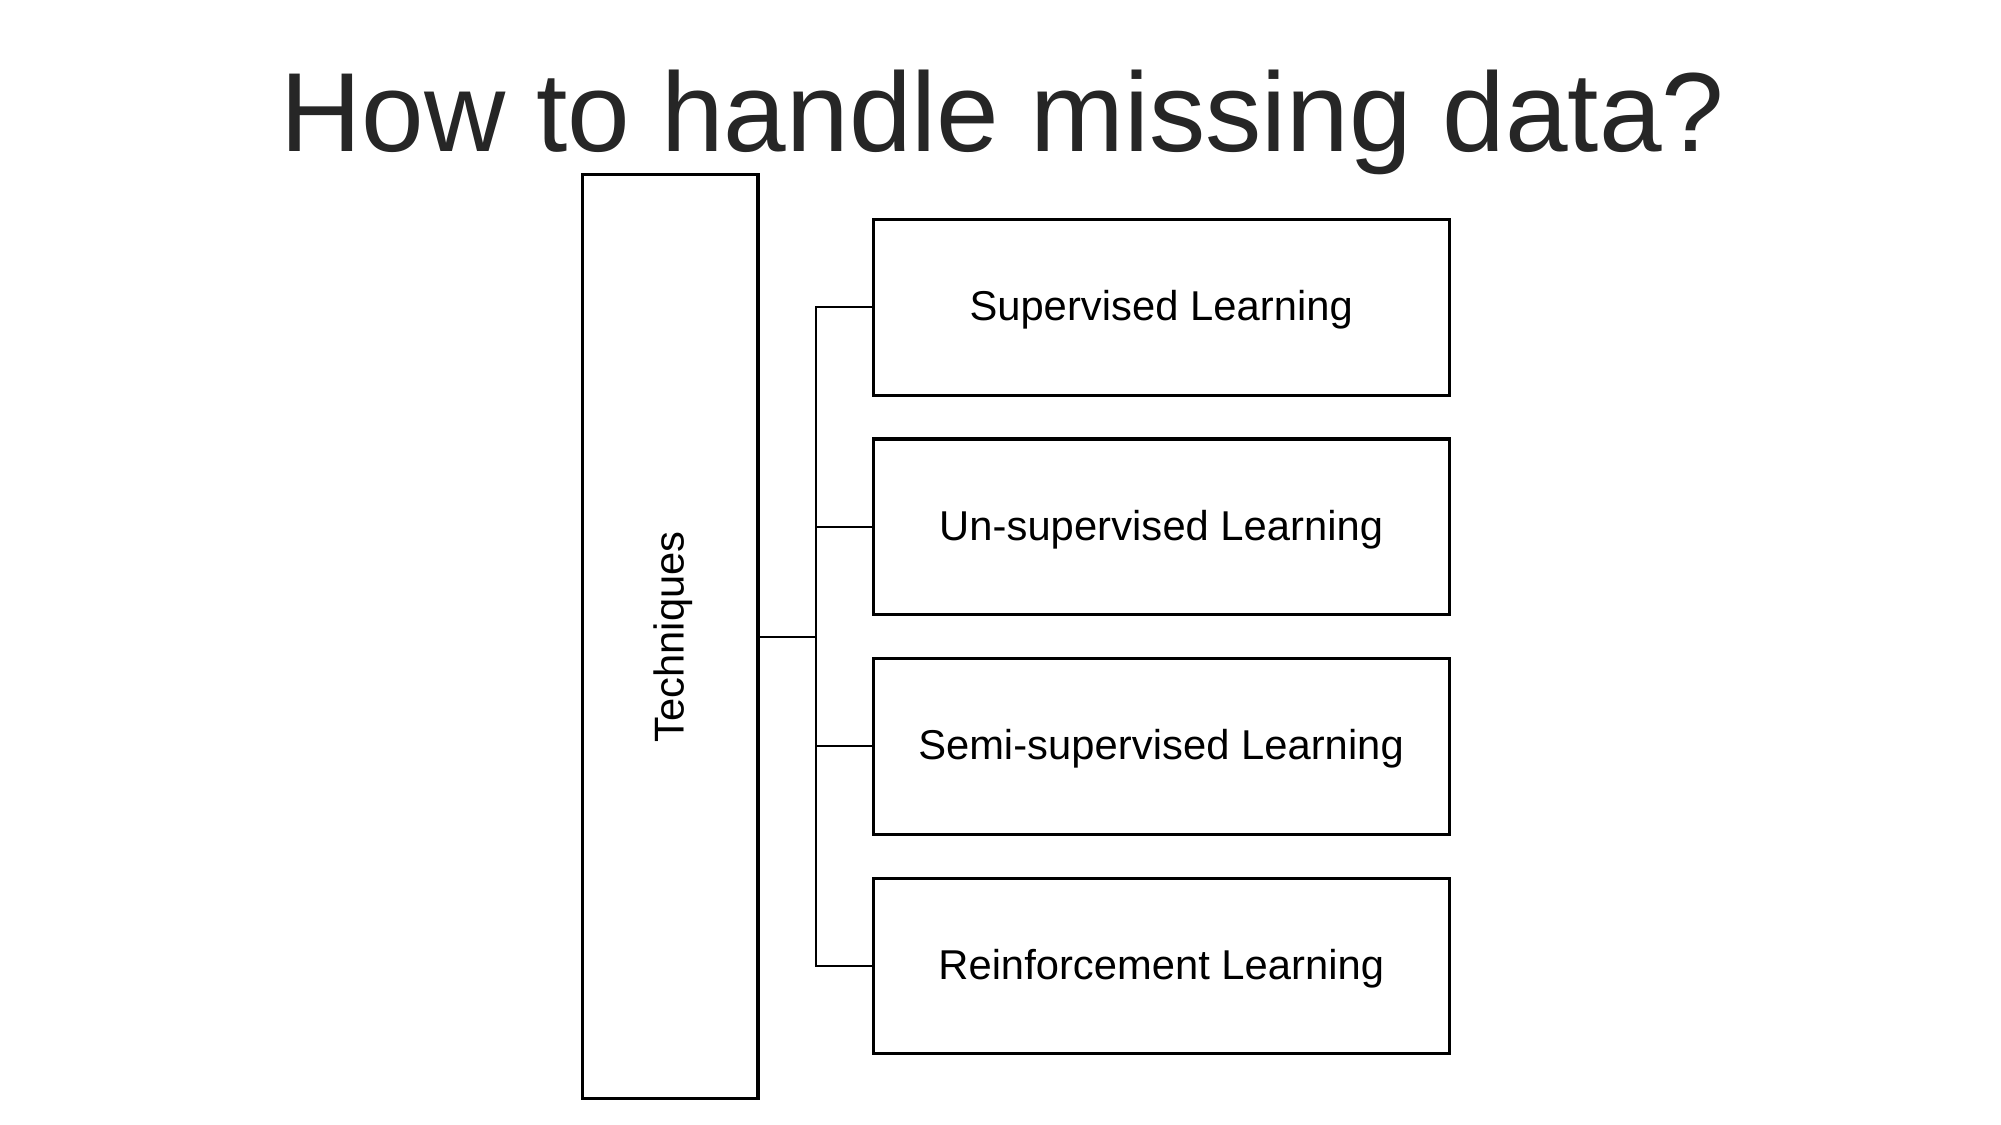

75
How to handle missing data?

Techniques
Supervised Learning
Un-supervised Learning
Semi-supervised Learning
Reinforcement Learning